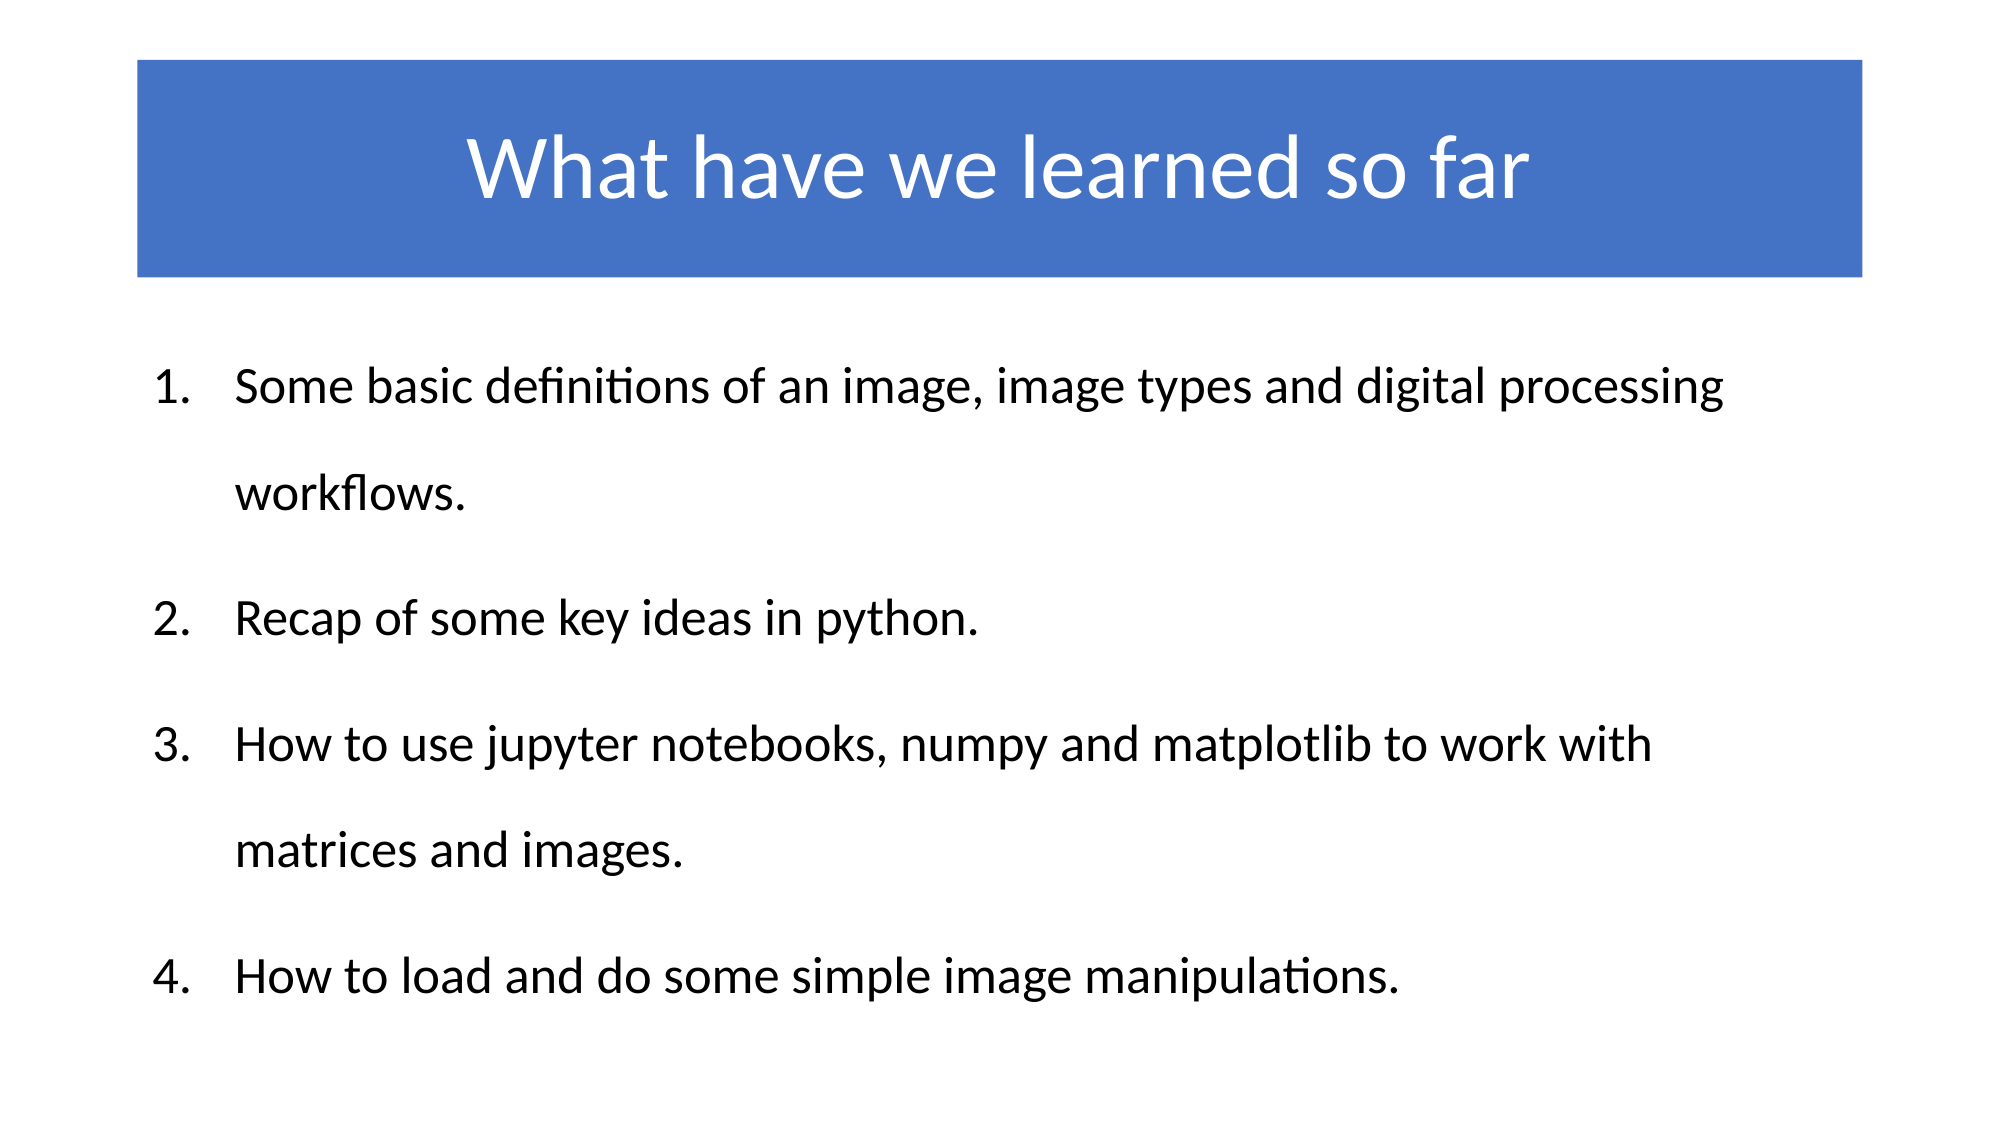

# What have we learned so far
Some basic definitions of an image, image types and digital processing workflows.
Recap of some key ideas in python.
How to use jupyter notebooks, numpy and matplotlib to work with matrices and images.
How to load and do some simple image manipulations.